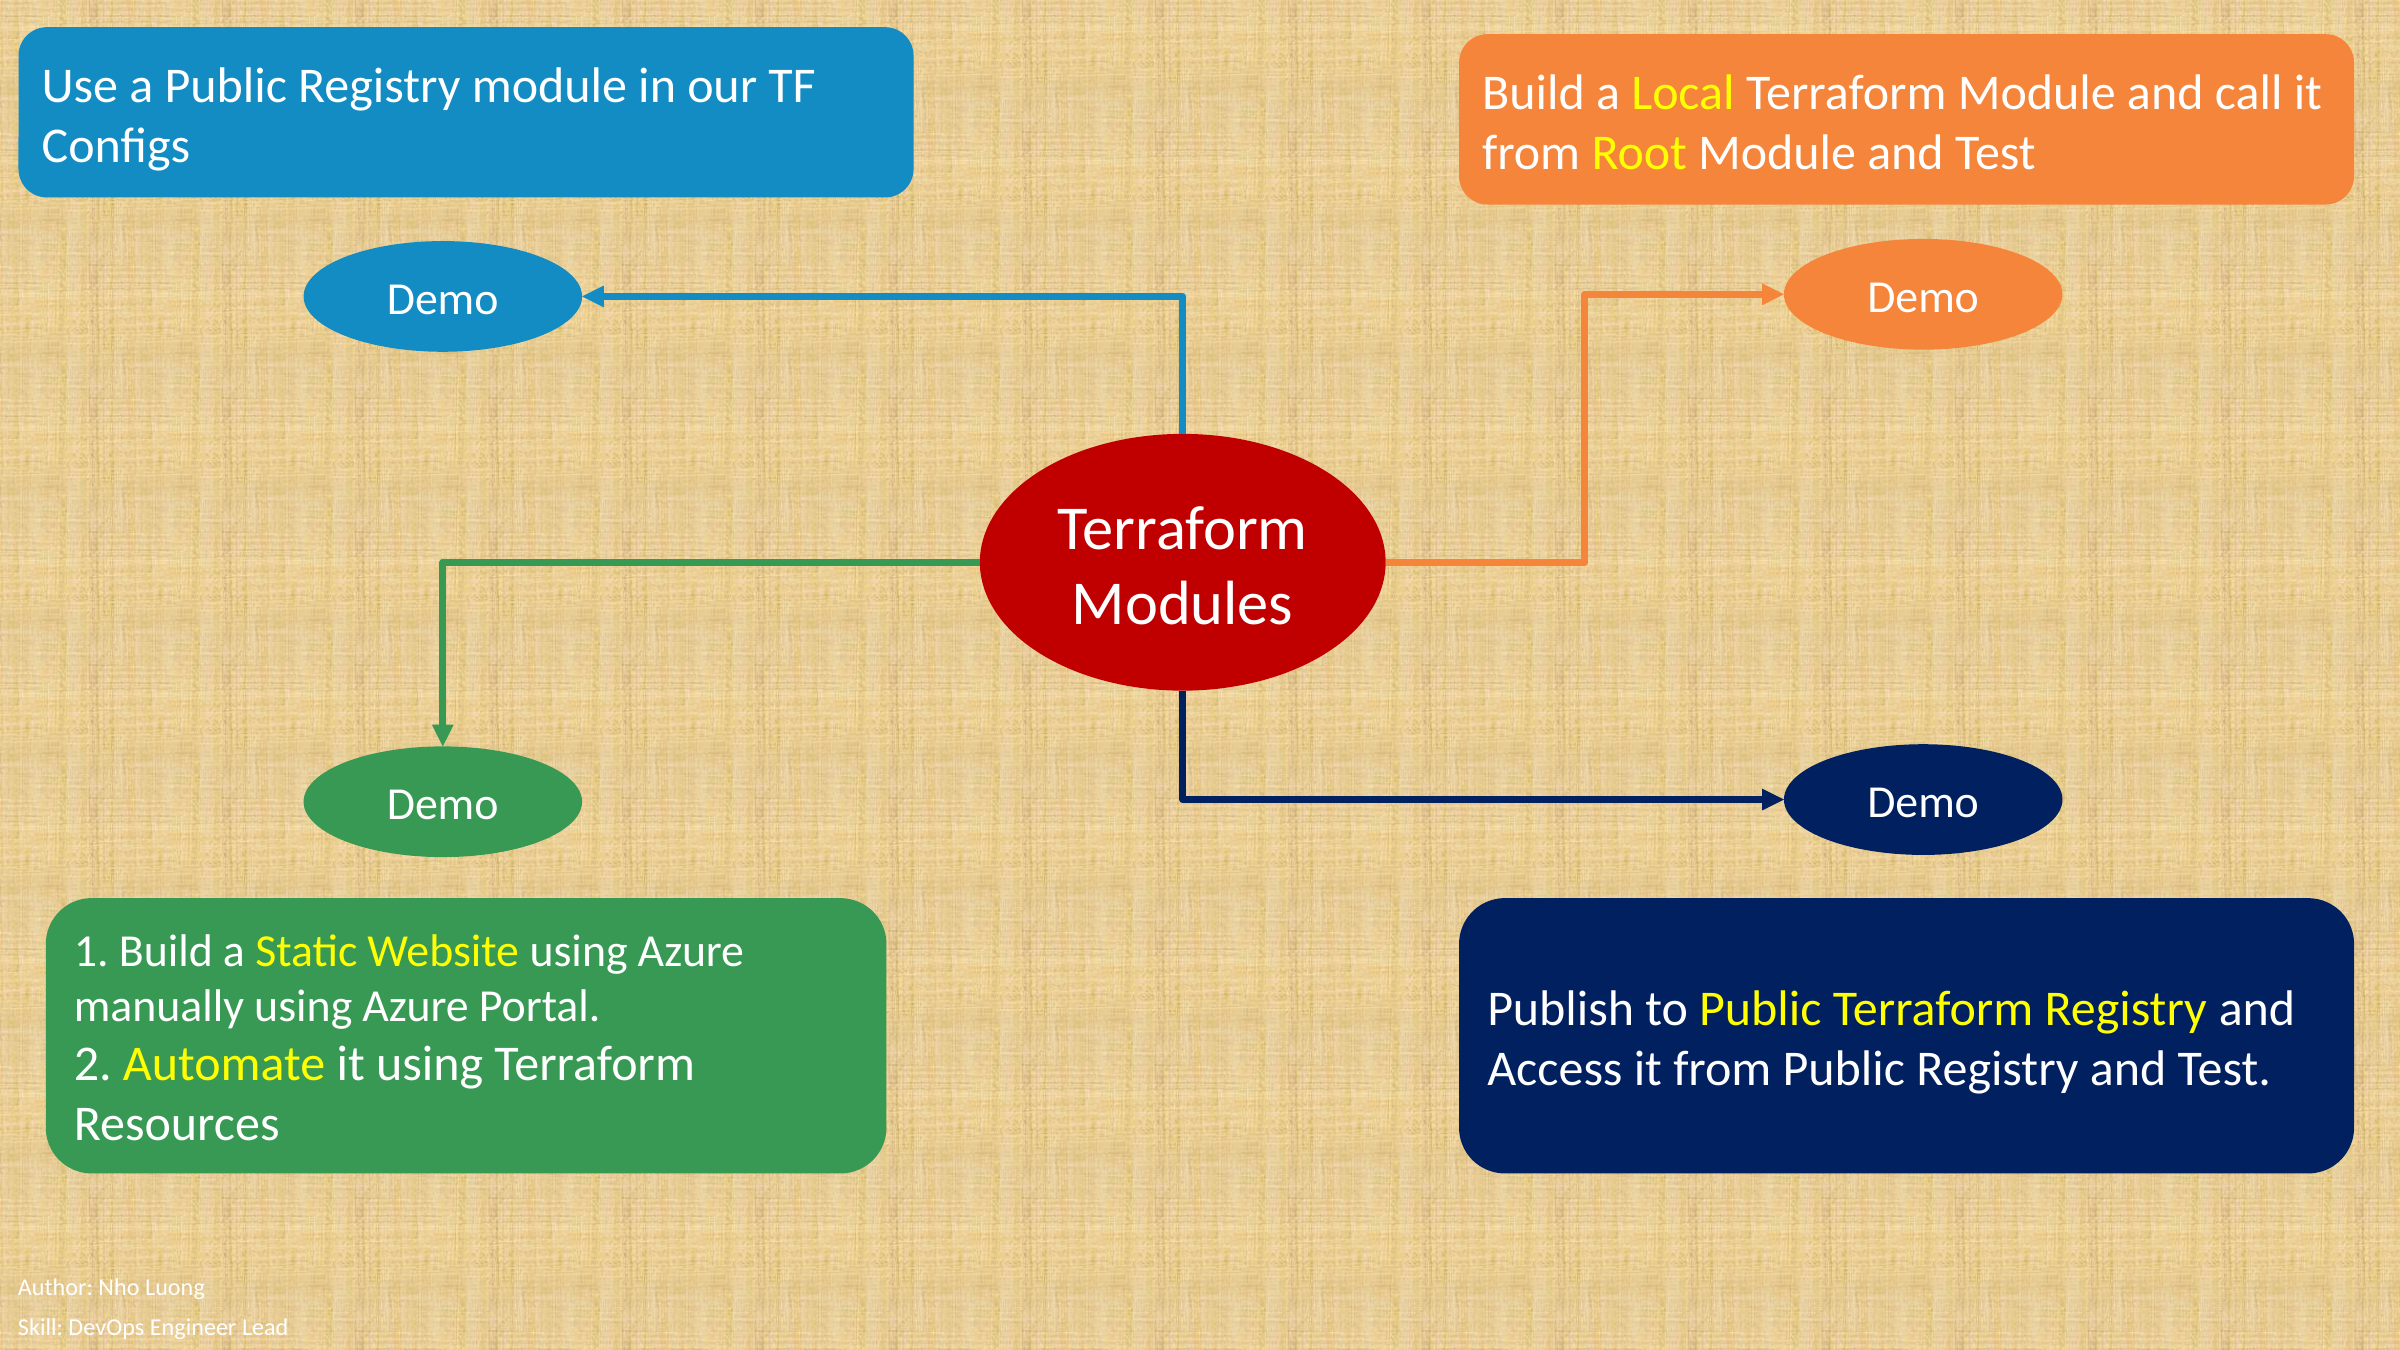

Use a Public Registry module in our TF Configs
Build a Local Terraform Module and call it from Root Module and Test
Demo
Demo
Terraform Modules
Demo
Demo
1. Build a Static Website using Azure manually using Azure Portal.
2. Automate it using Terraform Resources
Publish to Public Terraform Registry and Access it from Public Registry and Test.
Author: Nho Luong
Skill: DevOps Engineer Lead